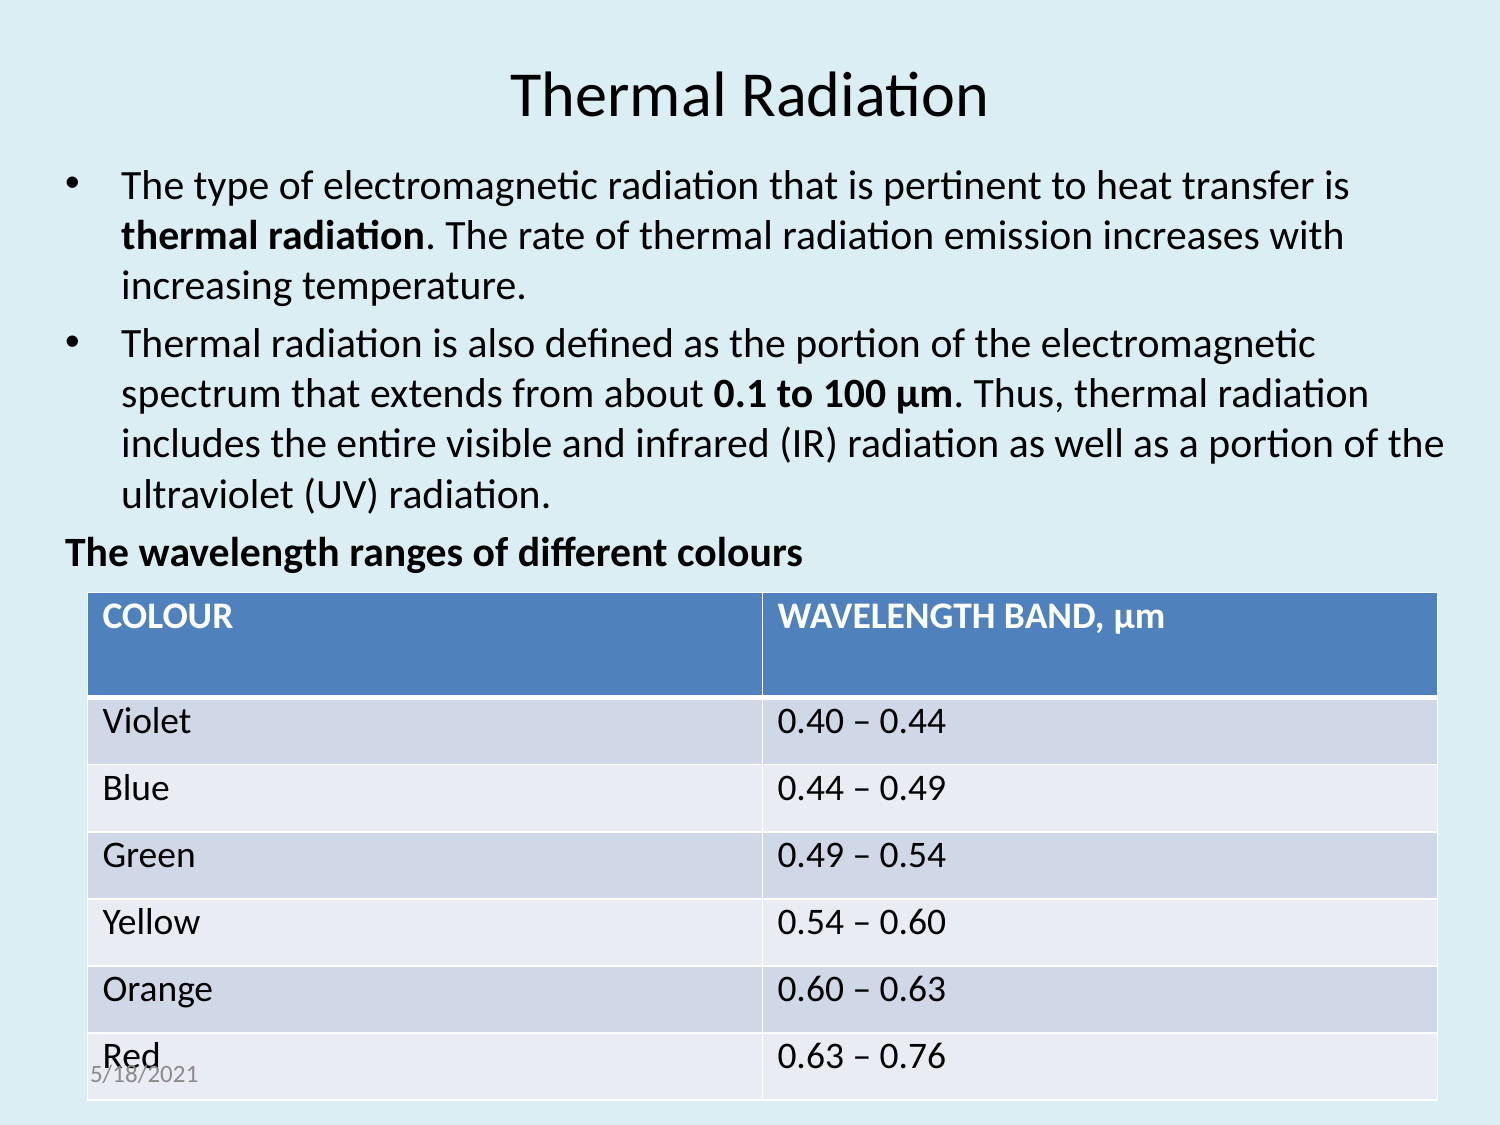

# Thermal Radiation
The type of electromagnetic radiation that is pertinent to heat transfer is thermal radiation. The rate of thermal radiation emission increases with increasing temperature.
Thermal radiation is also defined as the portion of the electromagnetic spectrum that extends from about 0.1 to 100 μm. Thus, thermal radiation includes the entire visible and infrared (IR) radiation as well as a portion of the ultraviolet (UV) radiation.
The wavelength ranges of different colours

| COLOUR | WAVELENGTH BAND, μm |
| --- | --- |
| Violet | 0.40 – 0.44 |
| Blue | 0.44 – 0.49 |
| Green | 0.49 – 0.54 |
| Yellow | 0.54 – 0.60 |
| Orange | 0.60 – 0.63 |
| Red | 0.63 – 0.76 |
5/18/2021
3